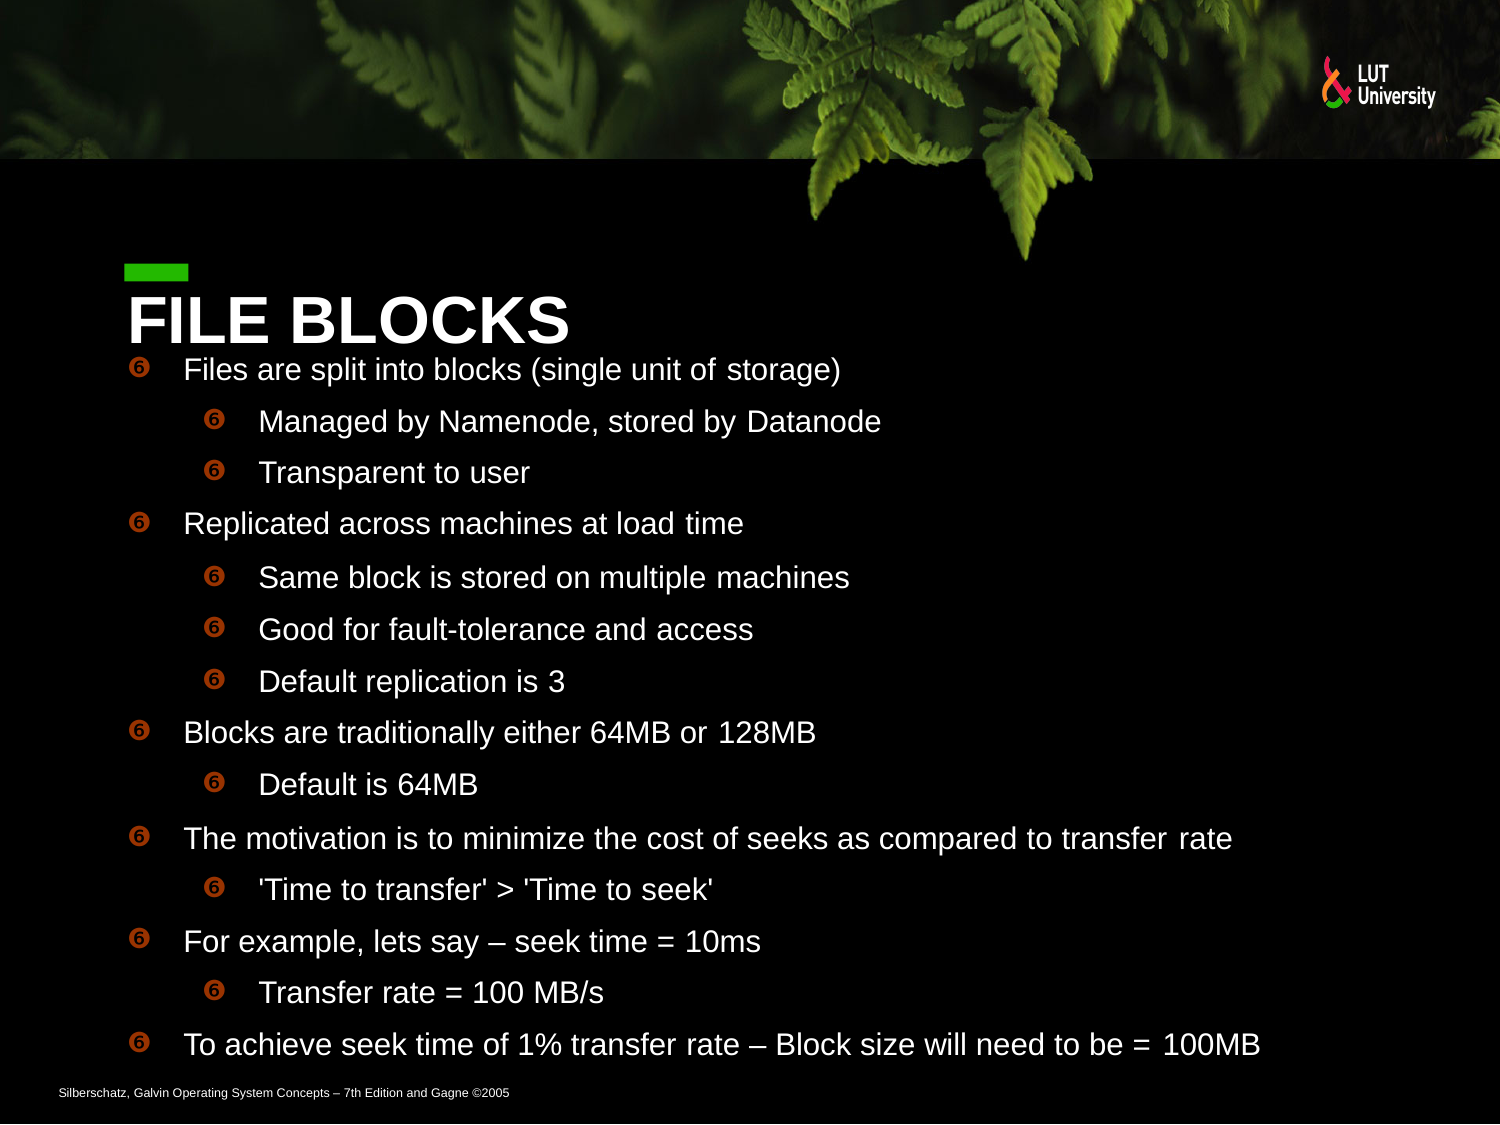

# File Blocks
Files are split into blocks (single unit of storage)
Managed by Namenode, stored by Datanode
Transparent to user
Replicated across machines at load time
Same block is stored on multiple machines
Good for fault-tolerance and access
Default replication is 3
Blocks are traditionally either 64MB or 128MB
Default is 64MB
The motivation is to minimize the cost of seeks as compared to transfer rate
'Time to transfer' > 'Time to seek'
For example, lets say – seek time = 10ms
Transfer rate = 100 MB/s
To achieve seek time of 1% transfer rate – Block size will need to be = 100MB
Silberschatz, Galvin Operating System Concepts – 7th Edition and Gagne ©2005